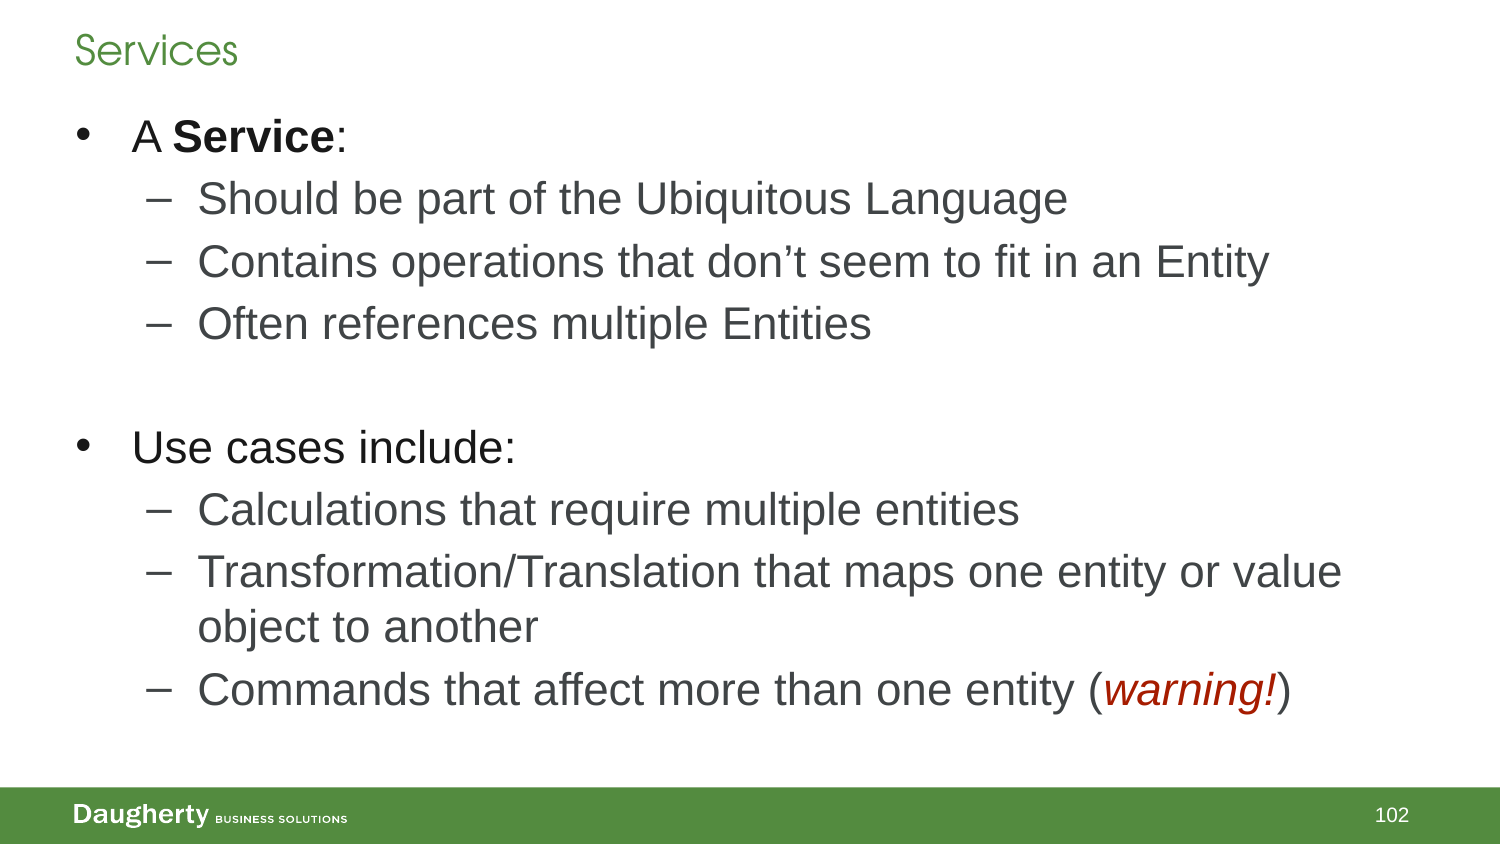

# Services
A Service:
Should be part of the Ubiquitous Language
Contains operations that don’t seem to fit in an Entity
Often references multiple Entities

Use cases include:
Calculations that require multiple entities
Transformation/Translation that maps one entity or value object to another
Commands that affect more than one entity (warning!)
102